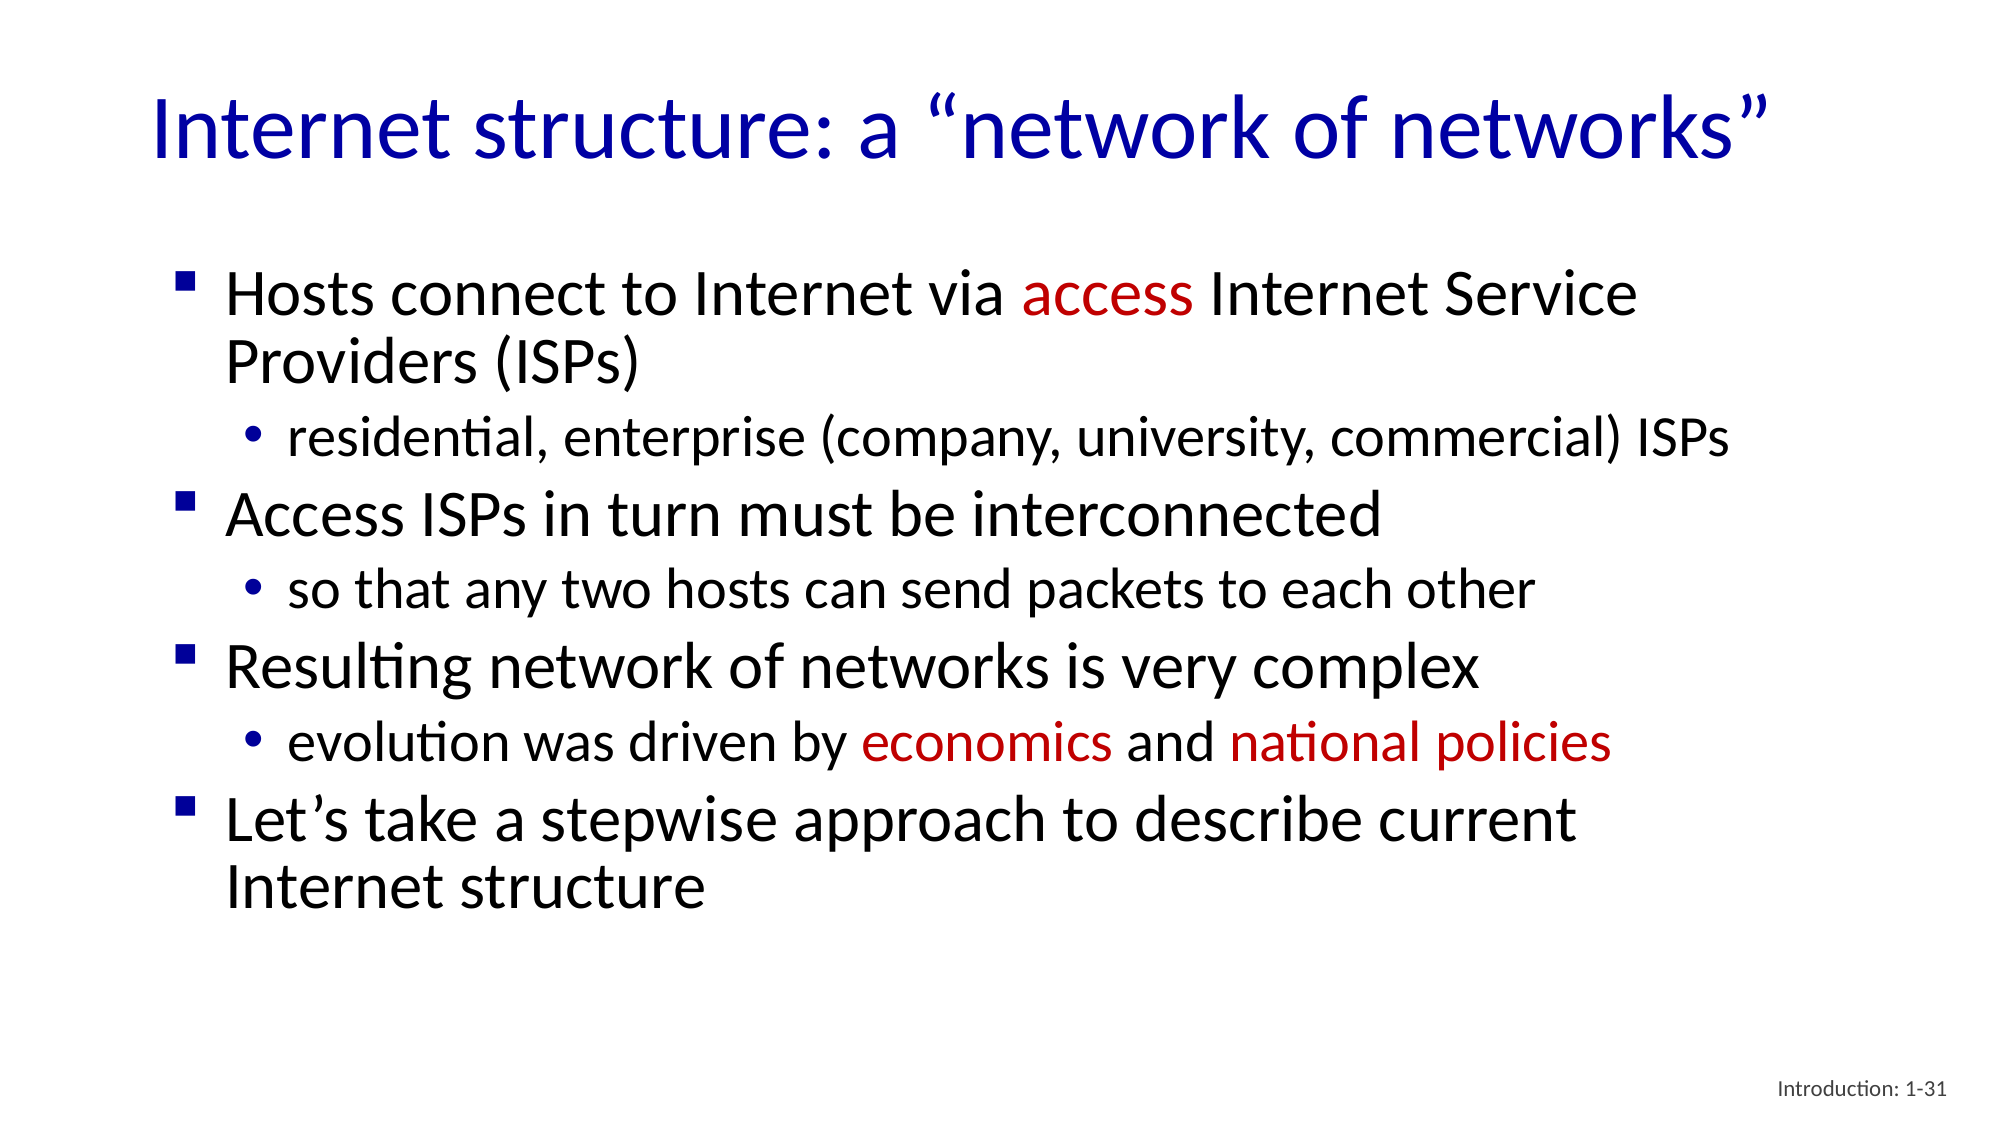

# Internet structure: a “network of networks”
Hosts connect to Internet via access Internet Service Providers (ISPs)
residential, enterprise (company, university, commercial) ISPs
Access ISPs in turn must be interconnected
so that any two hosts can send packets to each other
Resulting network of networks is very complex
evolution was driven by economics and national policies
Let’s take a stepwise approach to describe current Internet structure

Introduction: 1-31